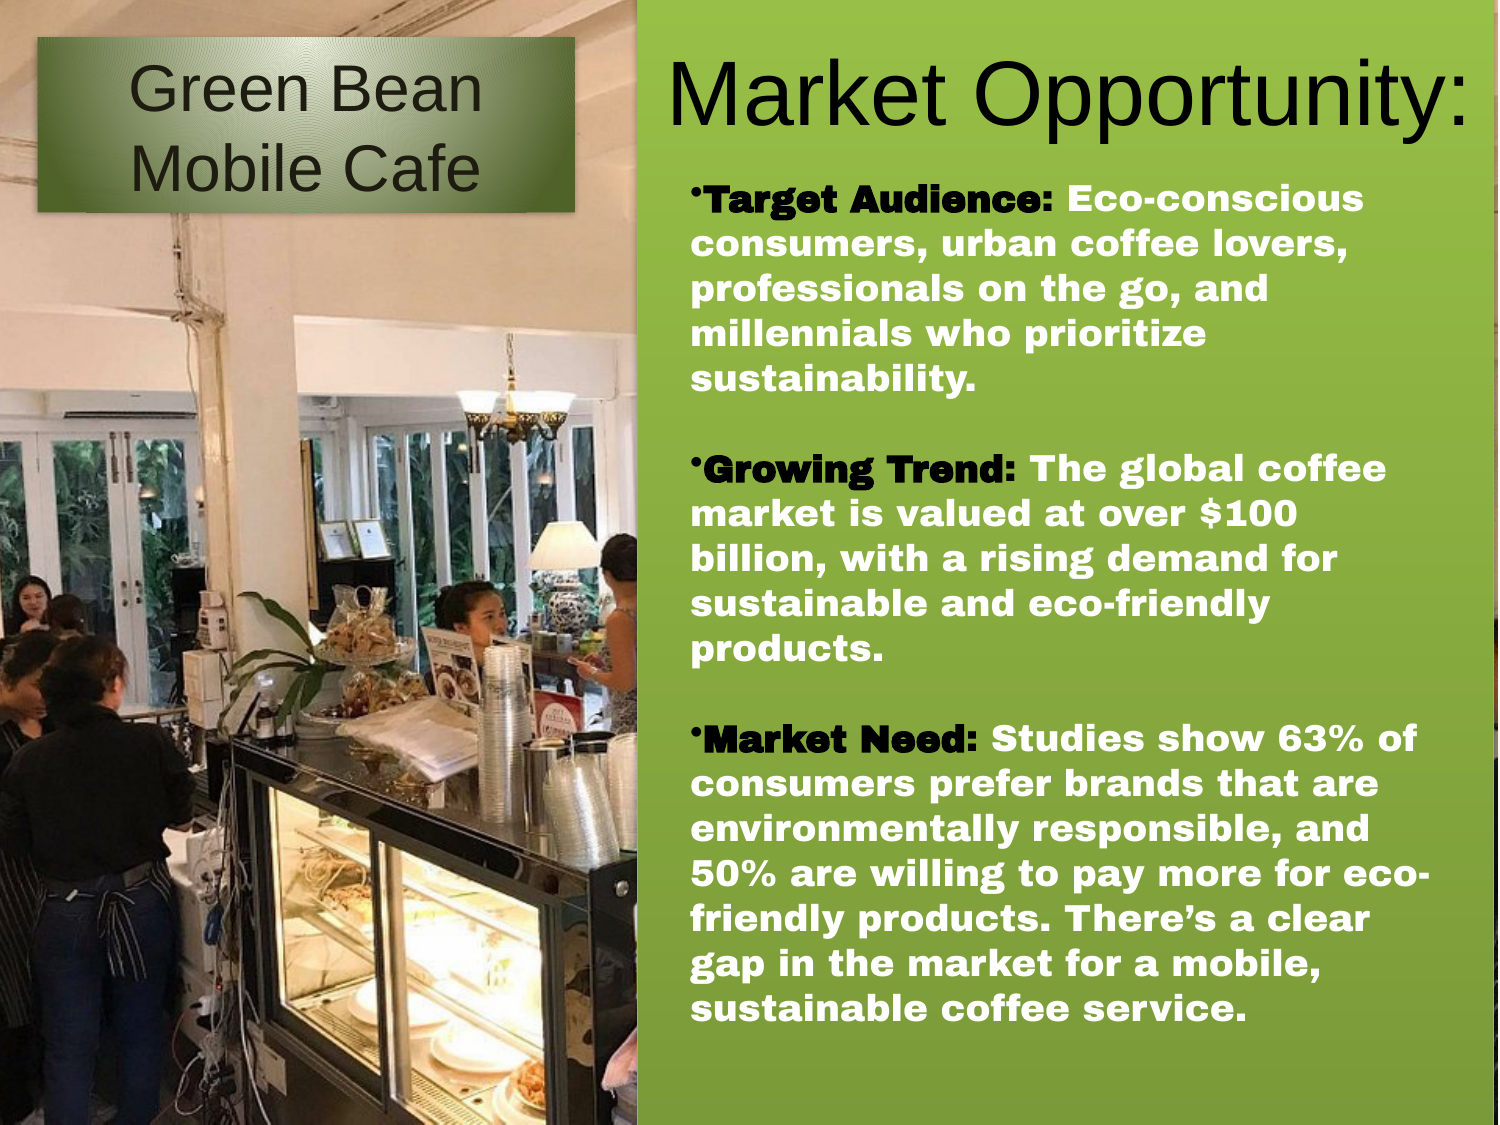

Market Opportunity:
# Green Bean Mobile Cafe
Target Audience: Eco-conscious consumers, urban coffee lovers, professionals on the go, and millennials who prioritize sustainability.

Growing Trend: The global coffee market is valued at over $100 billion, with a rising demand for sustainable and eco-friendly products.

Market Need: Studies show 63% of consumers prefer brands that are environmentally responsible, and 50% are willing to pay more for eco-friendly products. There’s a clear gap in the market for a mobile, sustainable coffee service.